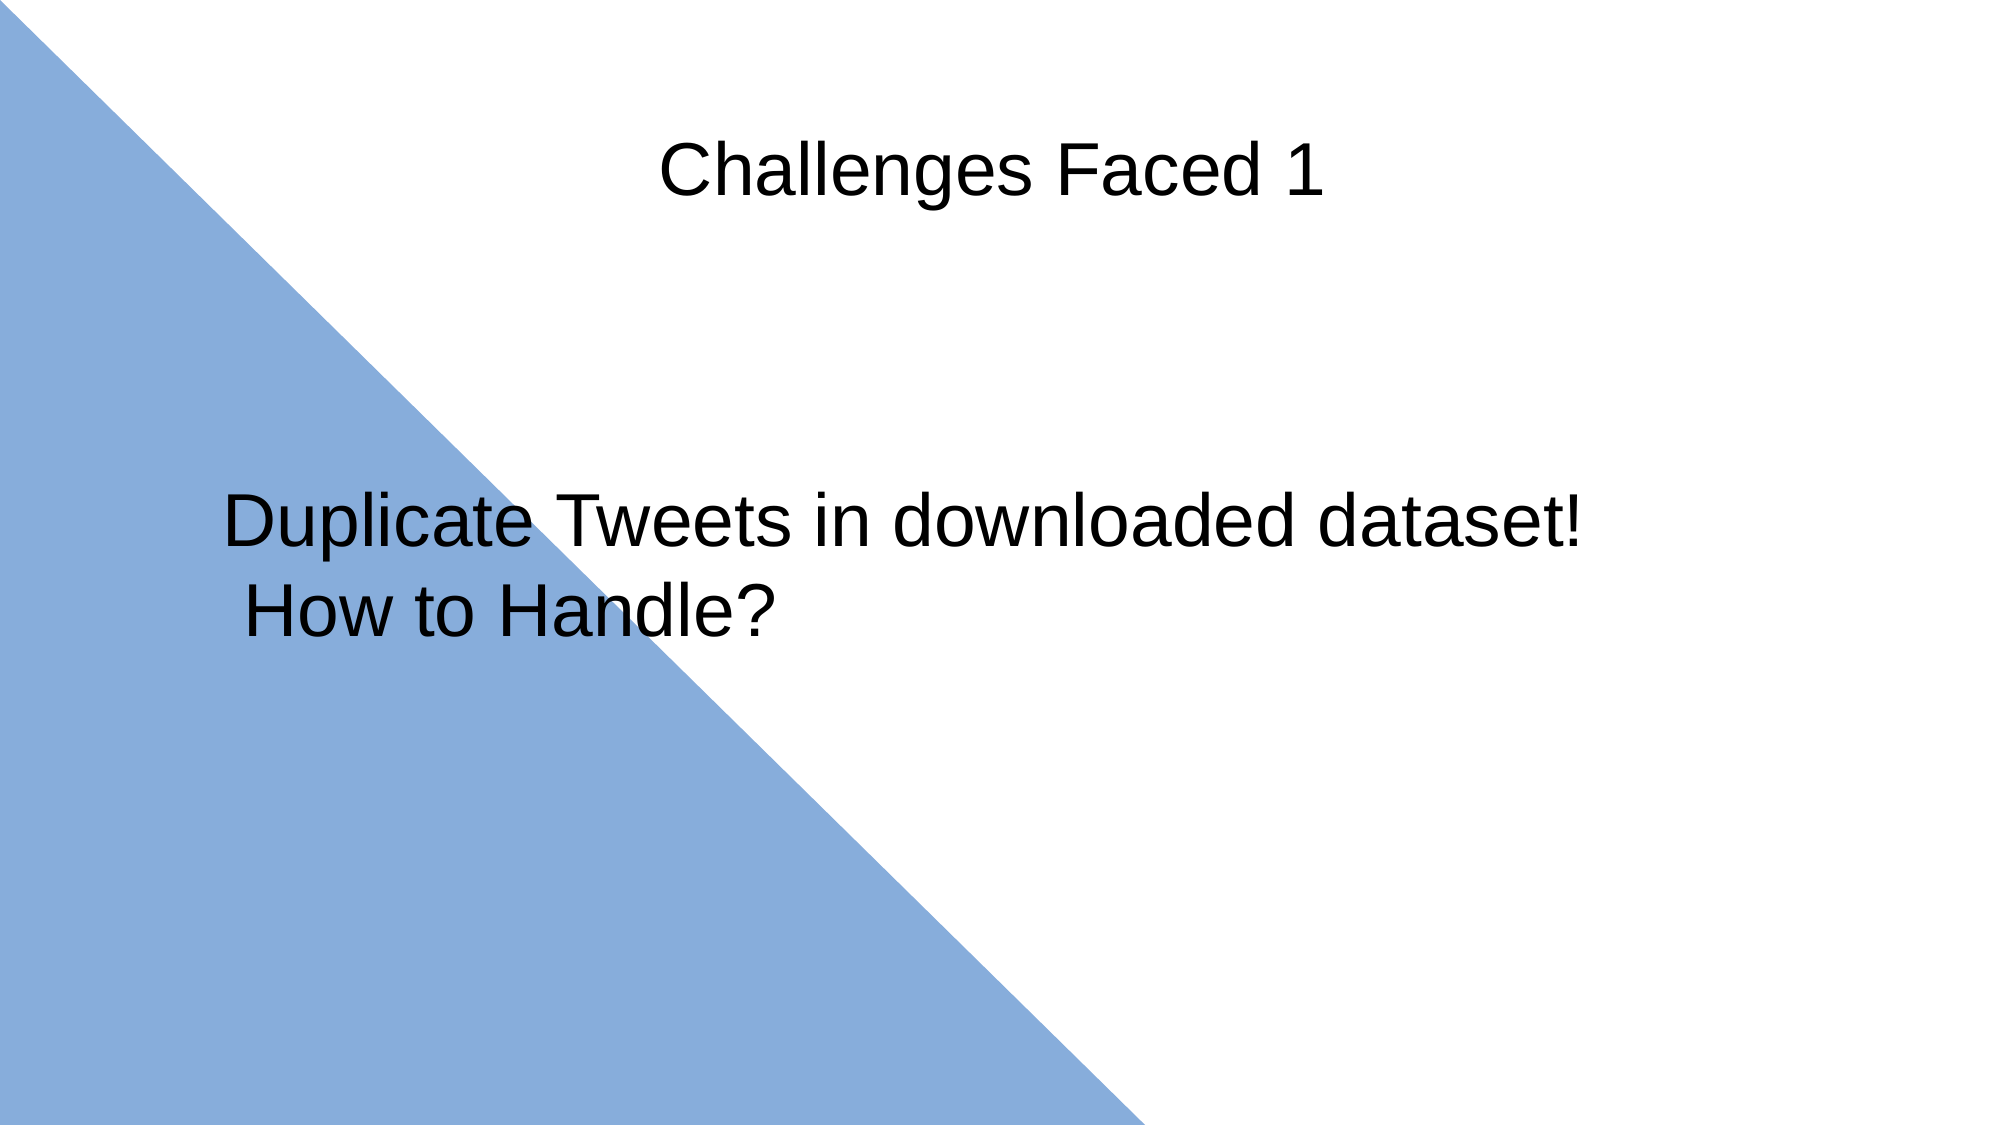

Challenges Faced 1
Duplicate Tweets in downloaded dataset!
 How to Handle?